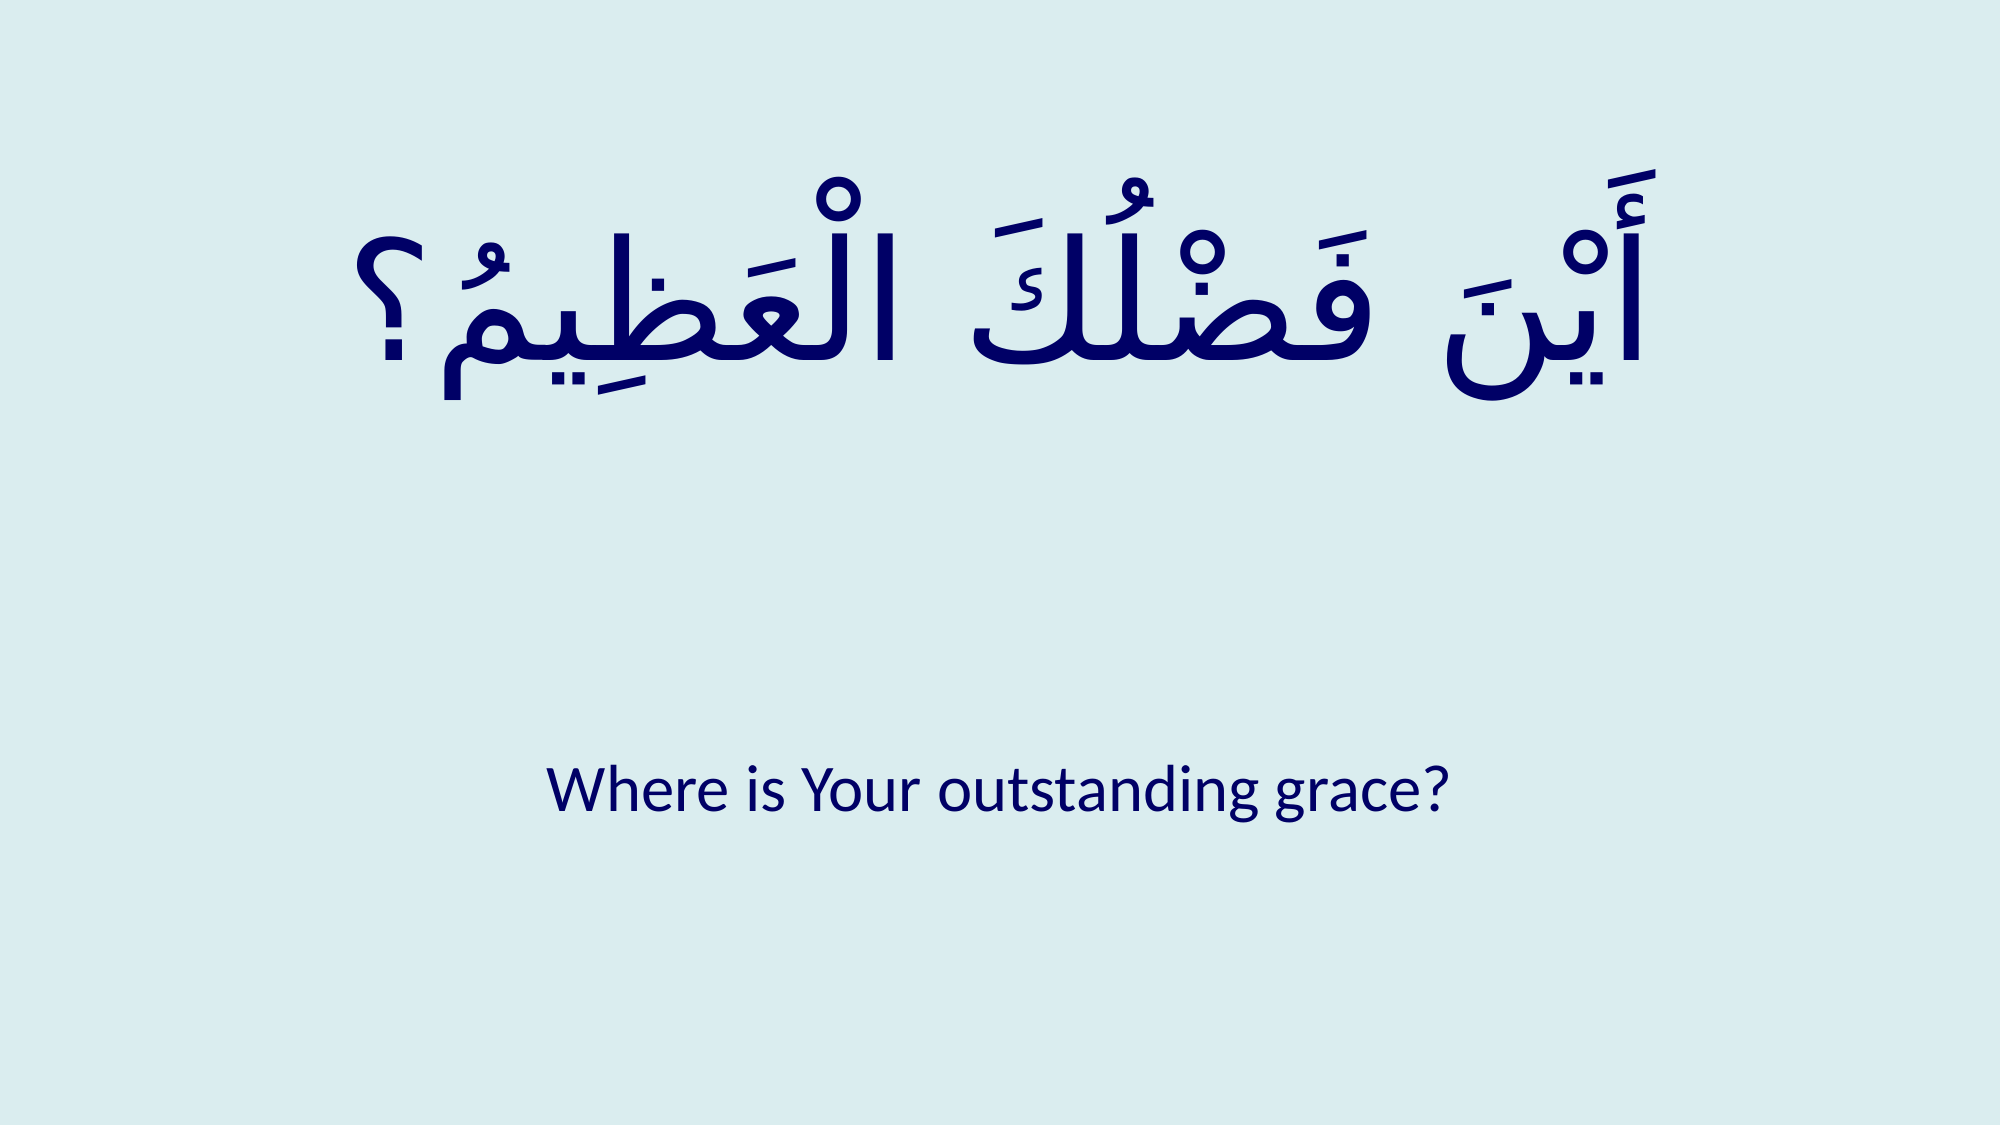

# أَيْنَ فَضْلُكَ الْعَظِيمُ؟
Where is Your outstanding grace?